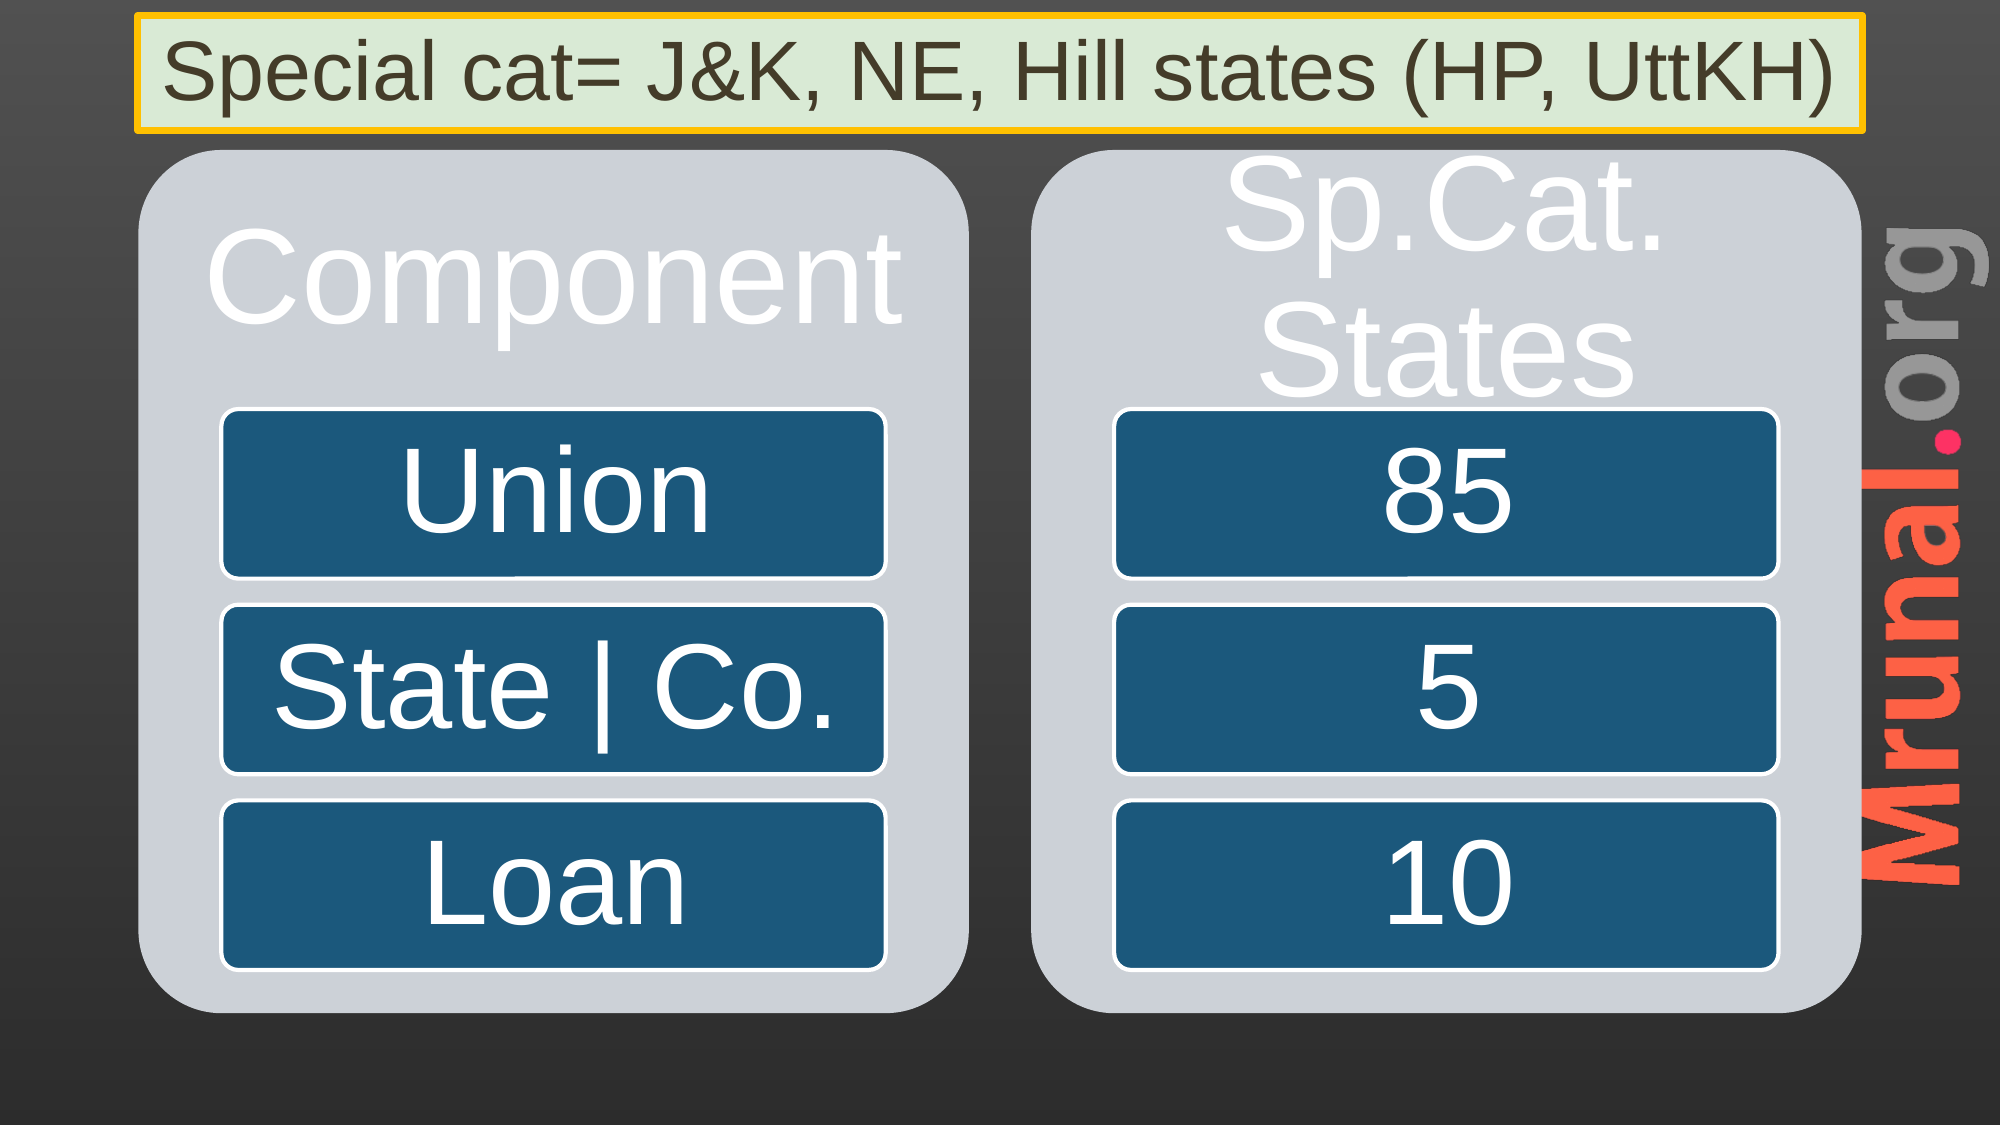

# Special cat= J&K, NE, Hill states (HP, UttKH)
Component
Union
State | Co.
Loan
Sp.Cat. States
85
5
10